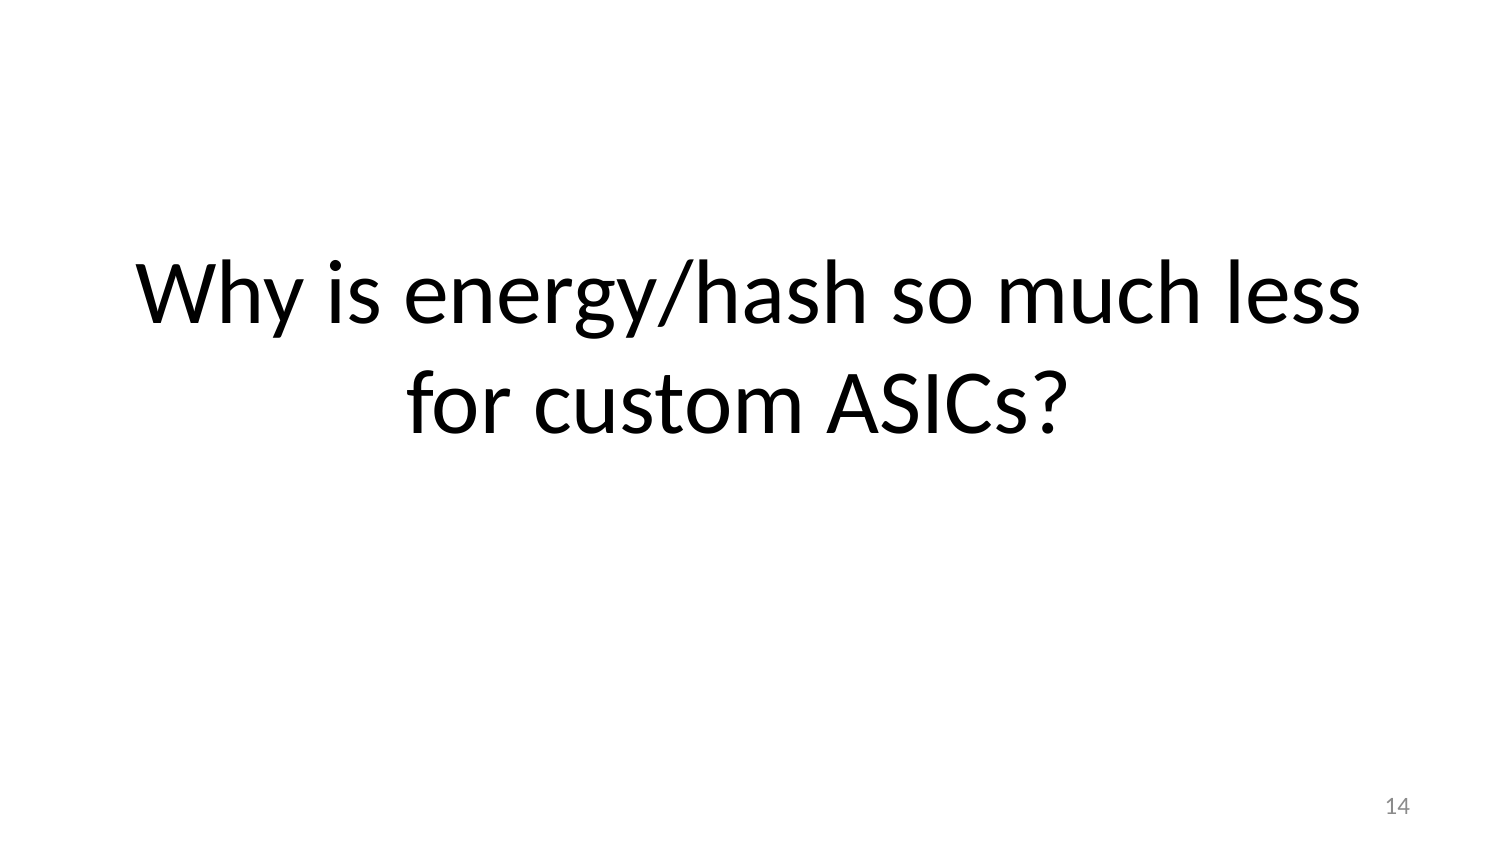

# Why is energy/hash so much less for custom ASICs?
14